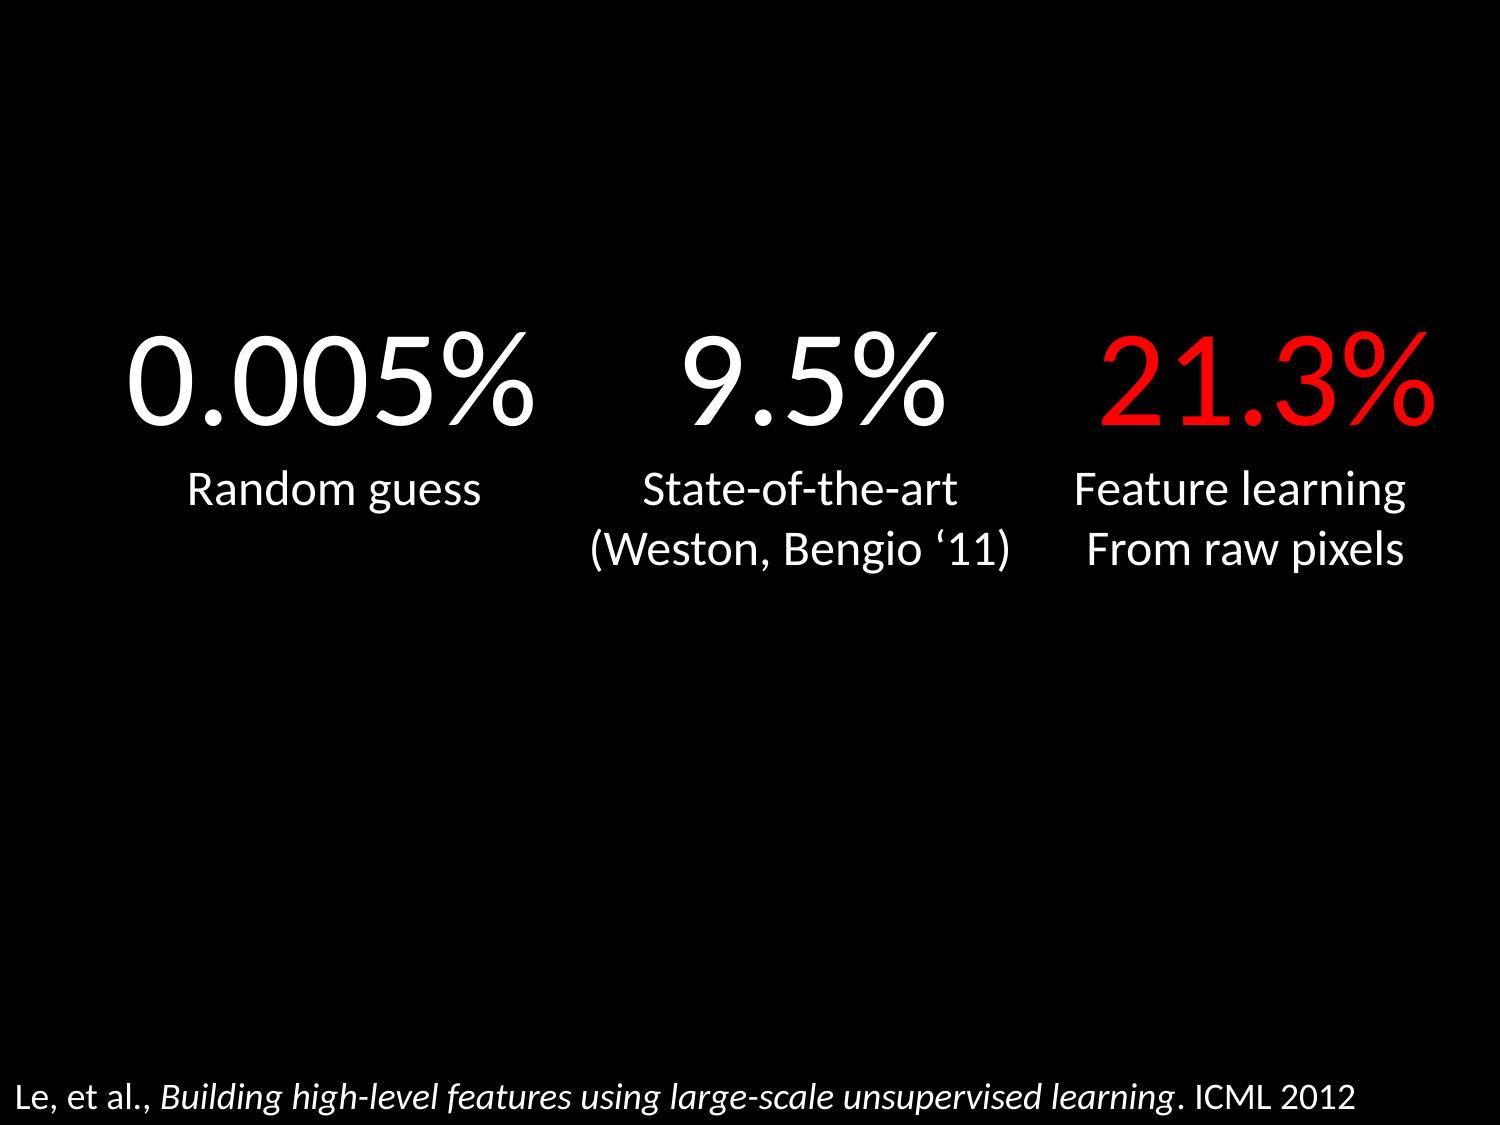

0.005%
9.5%
21.3%
Random guess
State-of-the-art
(Weston, Bengio ‘11)
Feature learning
From raw pixels
Le, et al., Building high-level features using large-scale unsupervised learning. ICML 2012